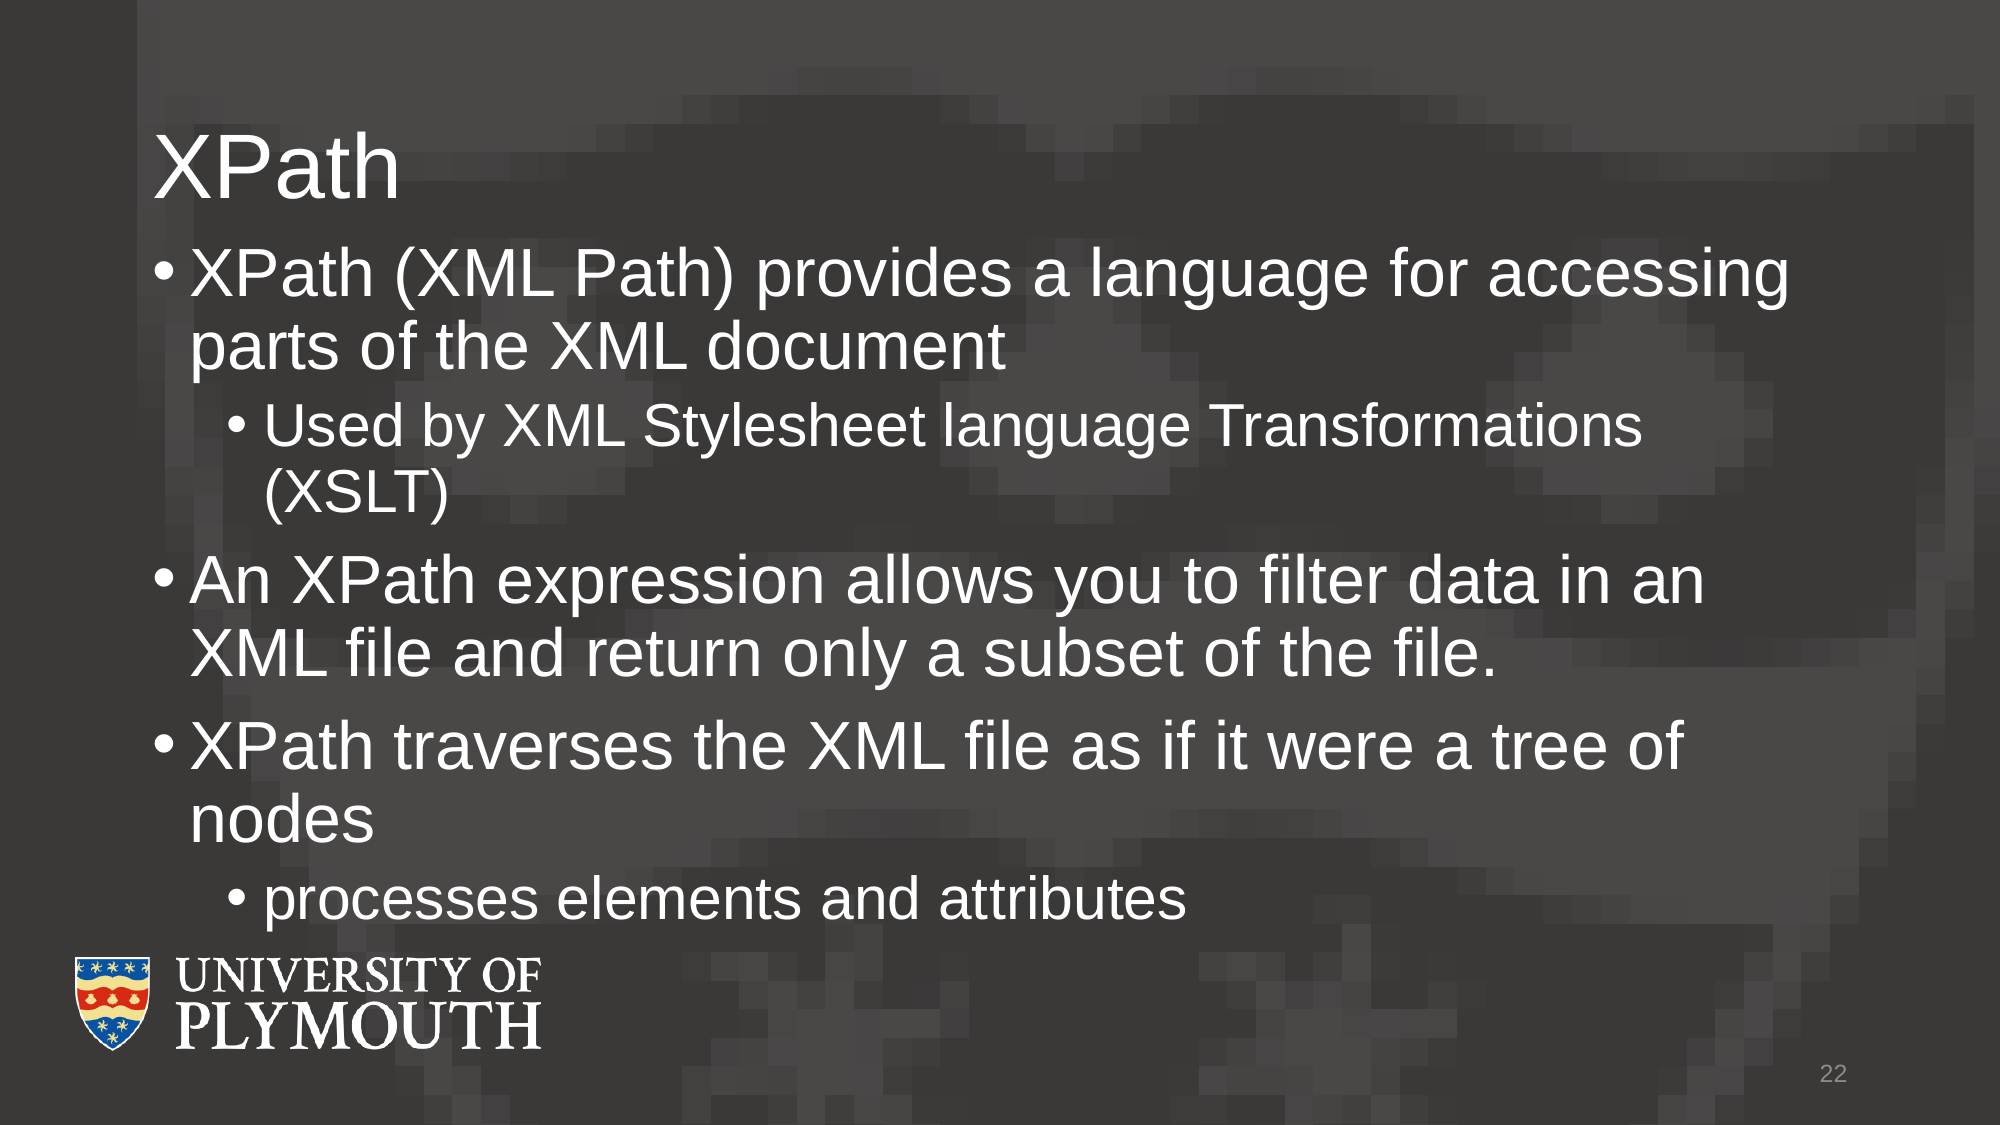

# XPath
XPath (XML Path) provides a language for accessing parts of the XML document
Used by XML Stylesheet language Transformations (XSLT)
An XPath expression allows you to filter data in an XML file and return only a subset of the file.
XPath traverses the XML file as if it were a tree of nodes
processes elements and attributes
22